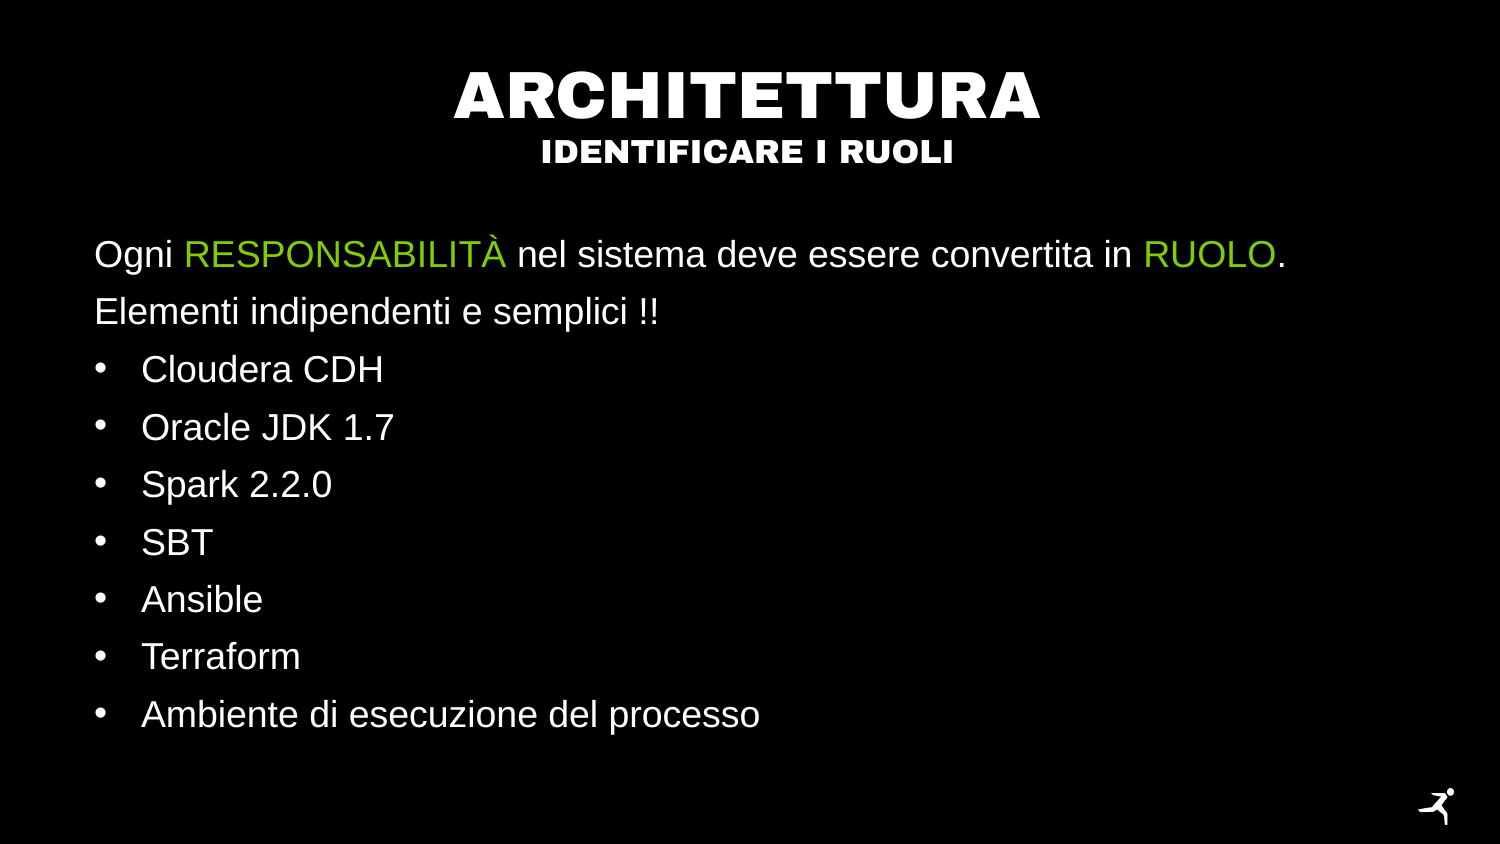

# ARCHITETTURA
Identificare i ruoli
Ogni responsabilità nel sistema deve essere convertita in Ruolo.
Elementi indipendenti e semplici !!
Cloudera CDH
Oracle JDK 1.7
Spark 2.2.0
SBT
Ansible
Terraform
Ambiente di esecuzione del processo